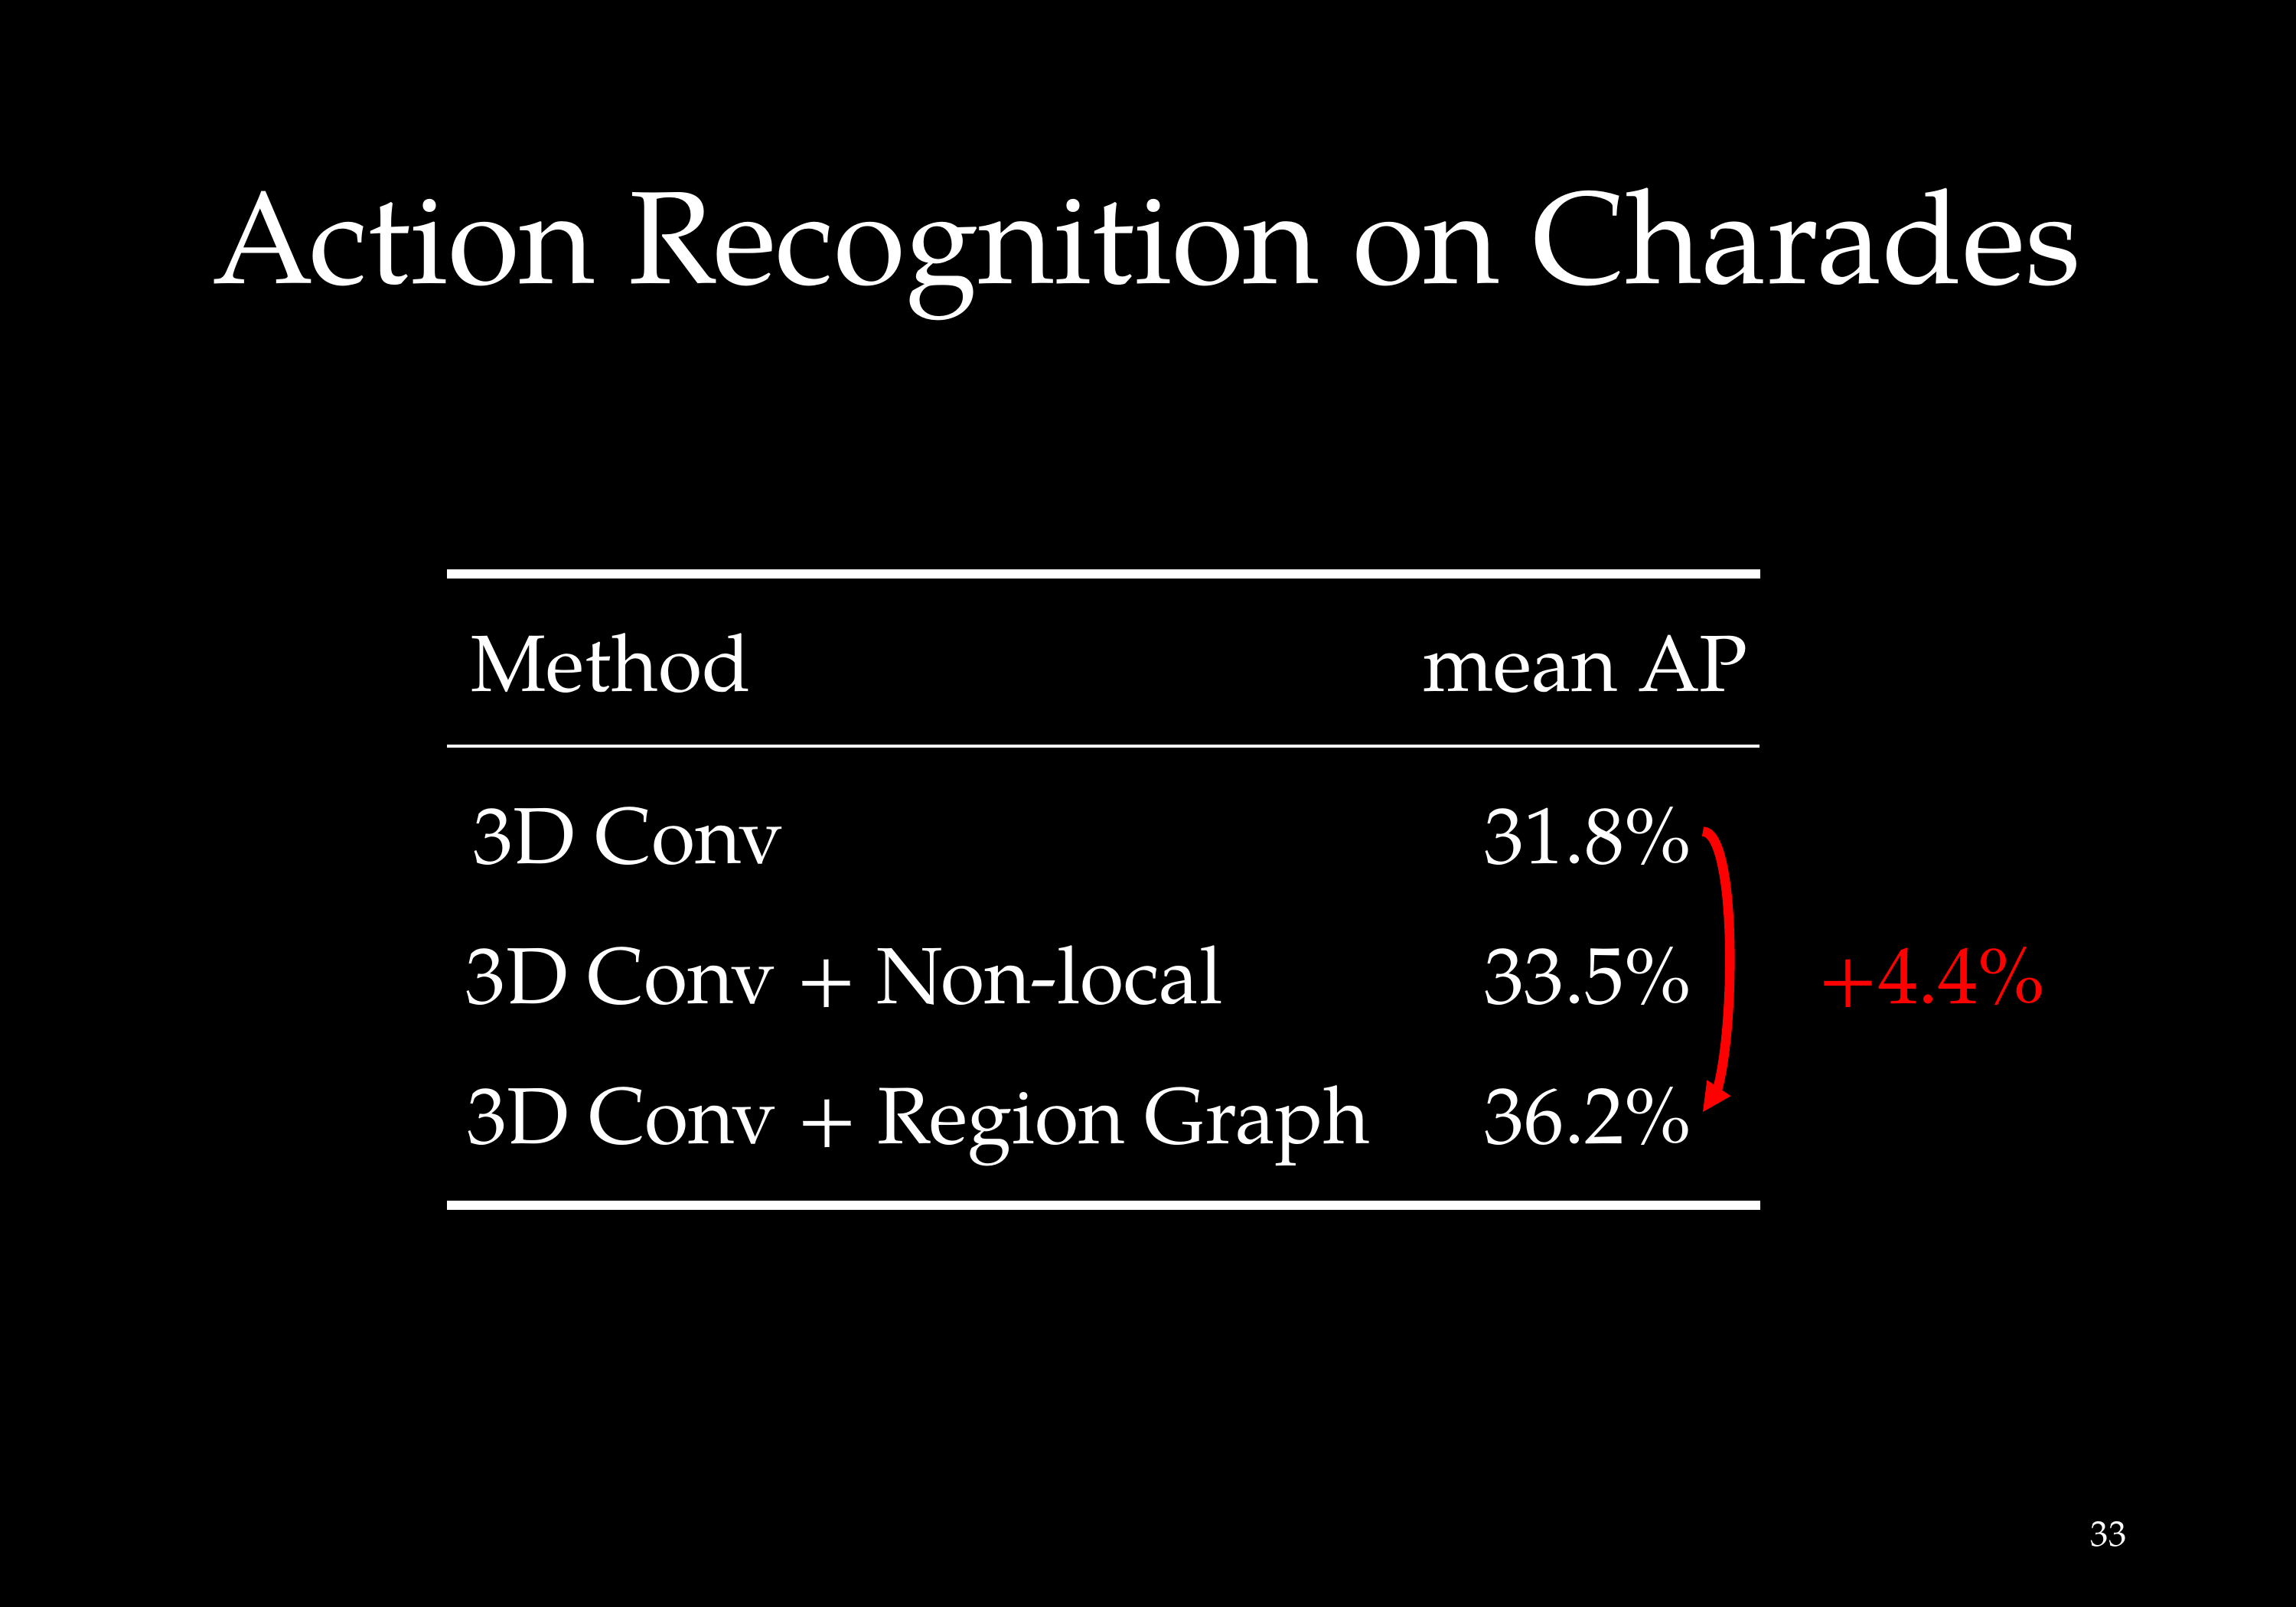

# Action Recognition on Charades
Method
mean AP
3D Conv
31.8%
+4.4%
3D Conv + Non-local
33.5%
3D Conv + Region Graph
36.2%
33